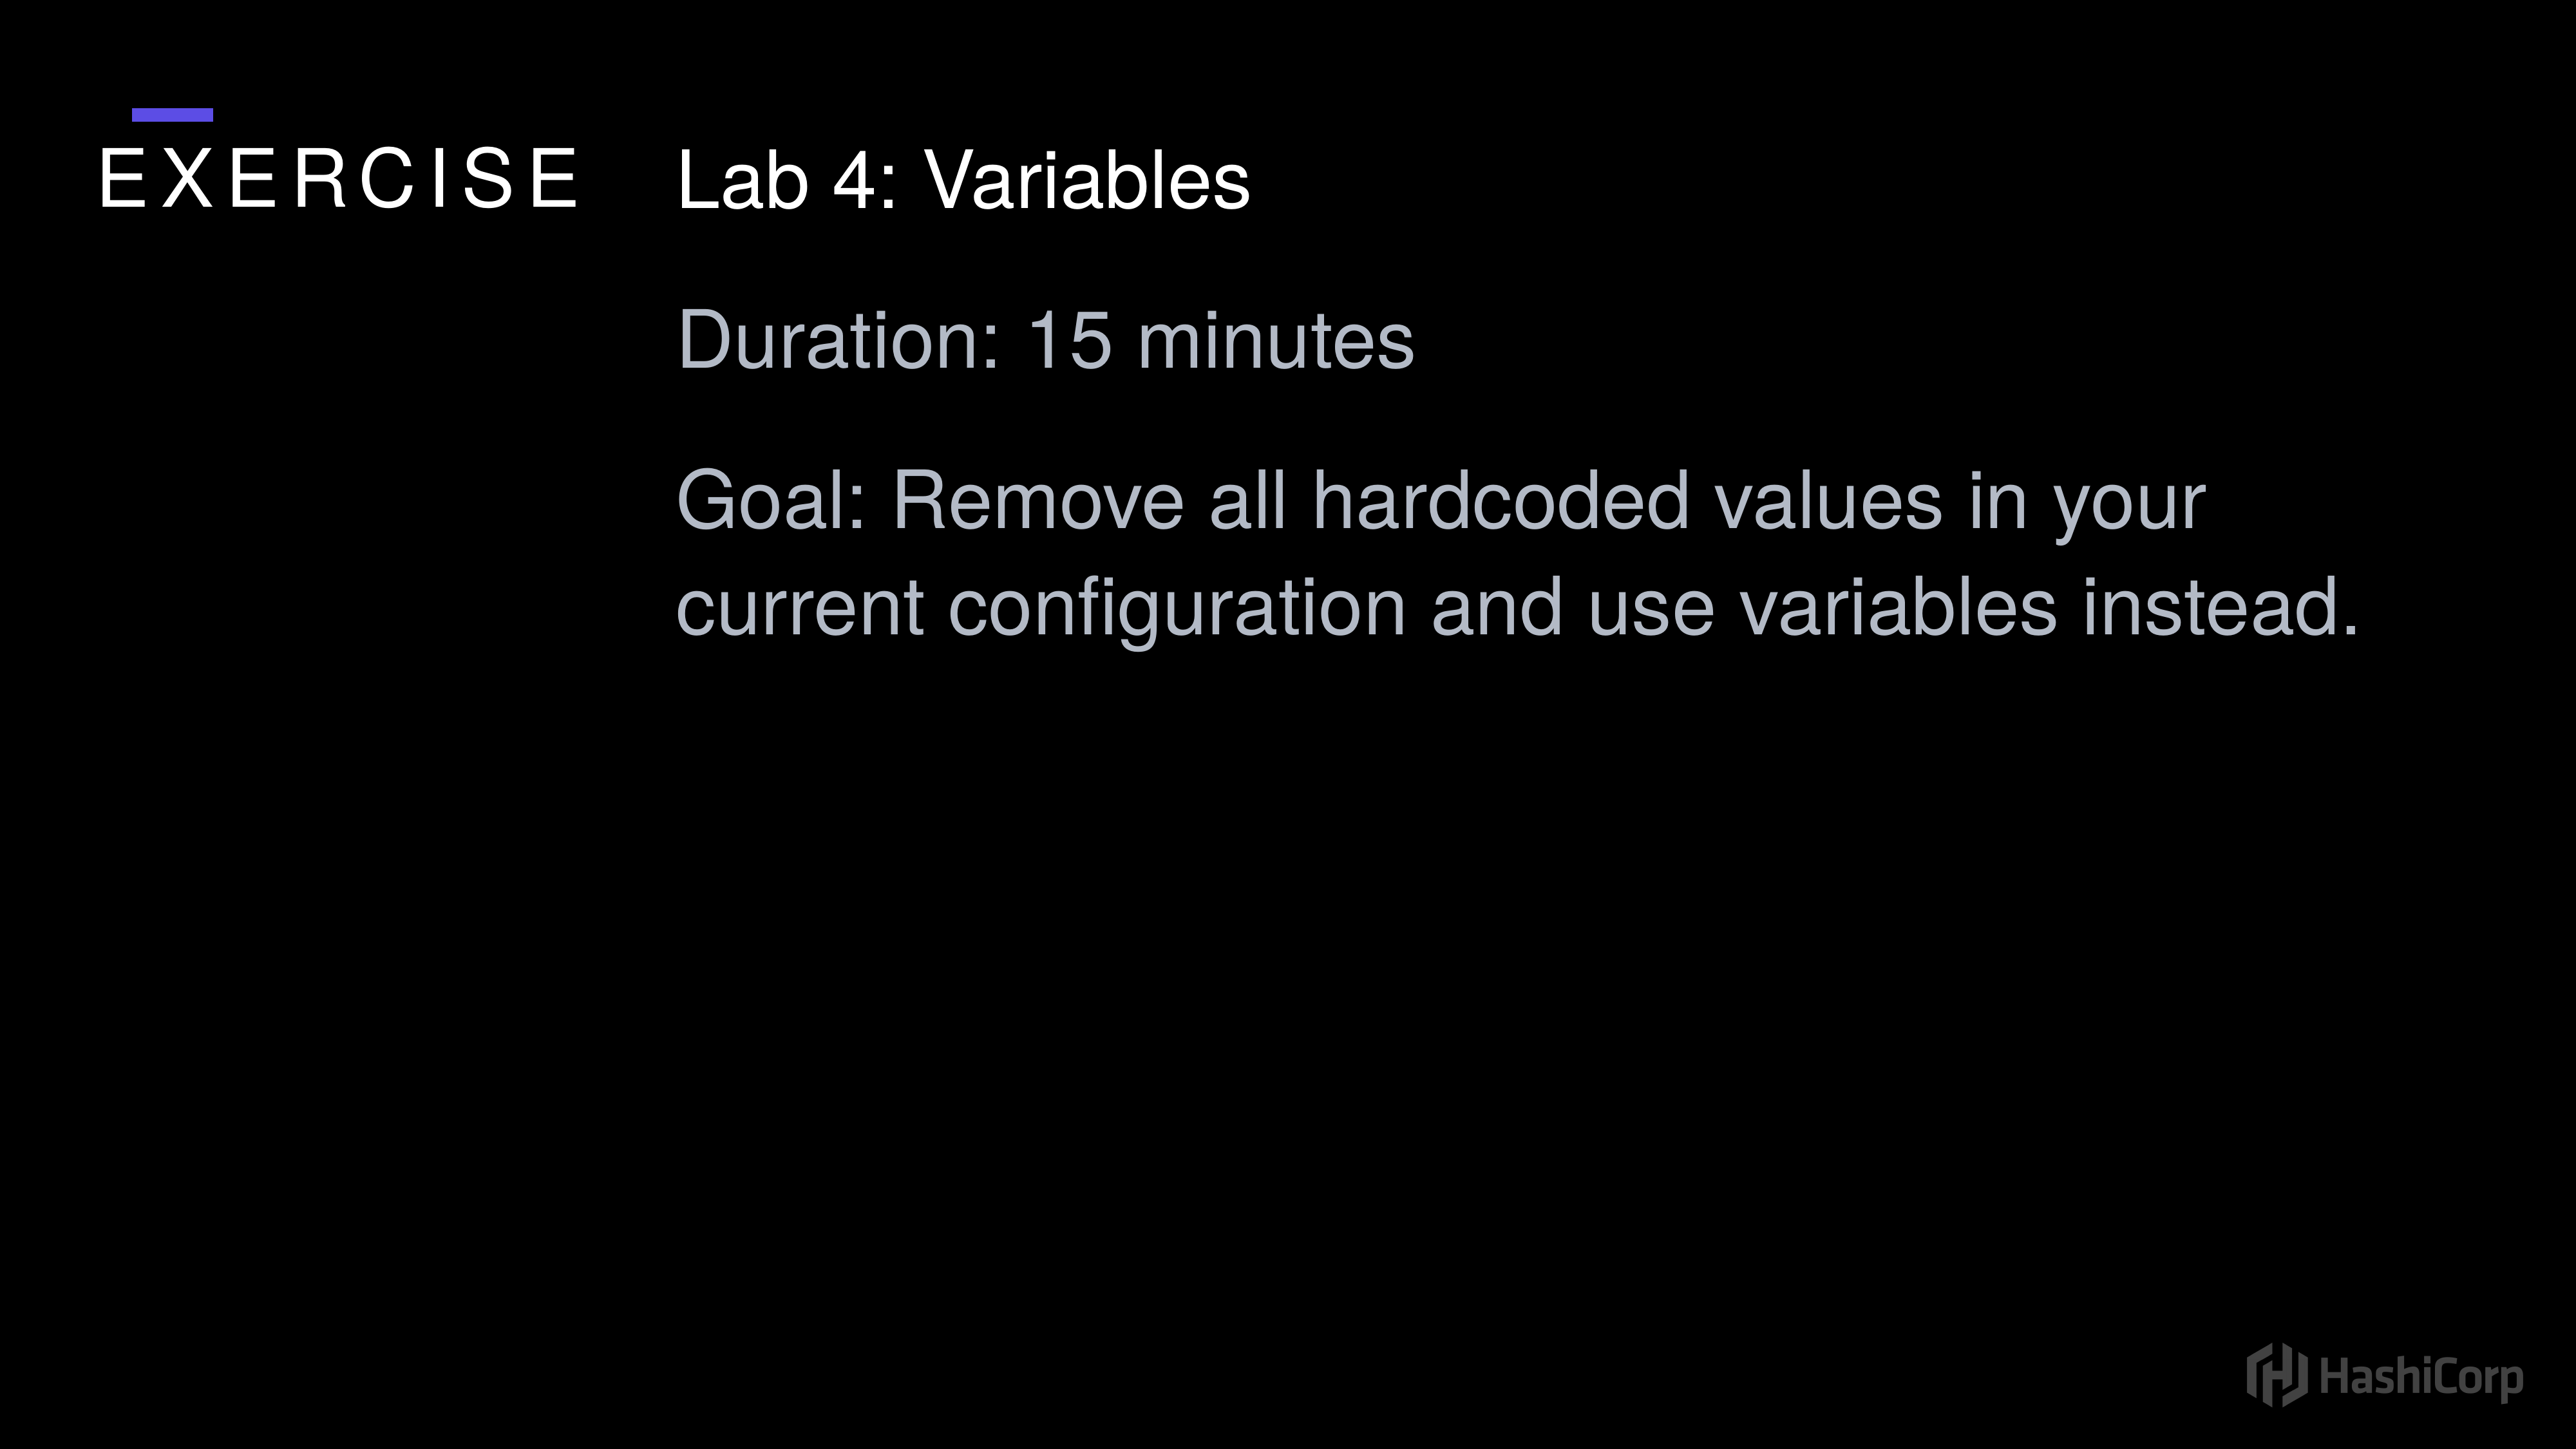

Lab 4: Variables
Duration: 15 minutes
Goal: Remove all hardcoded values in your current configuration and use variables instead.
119